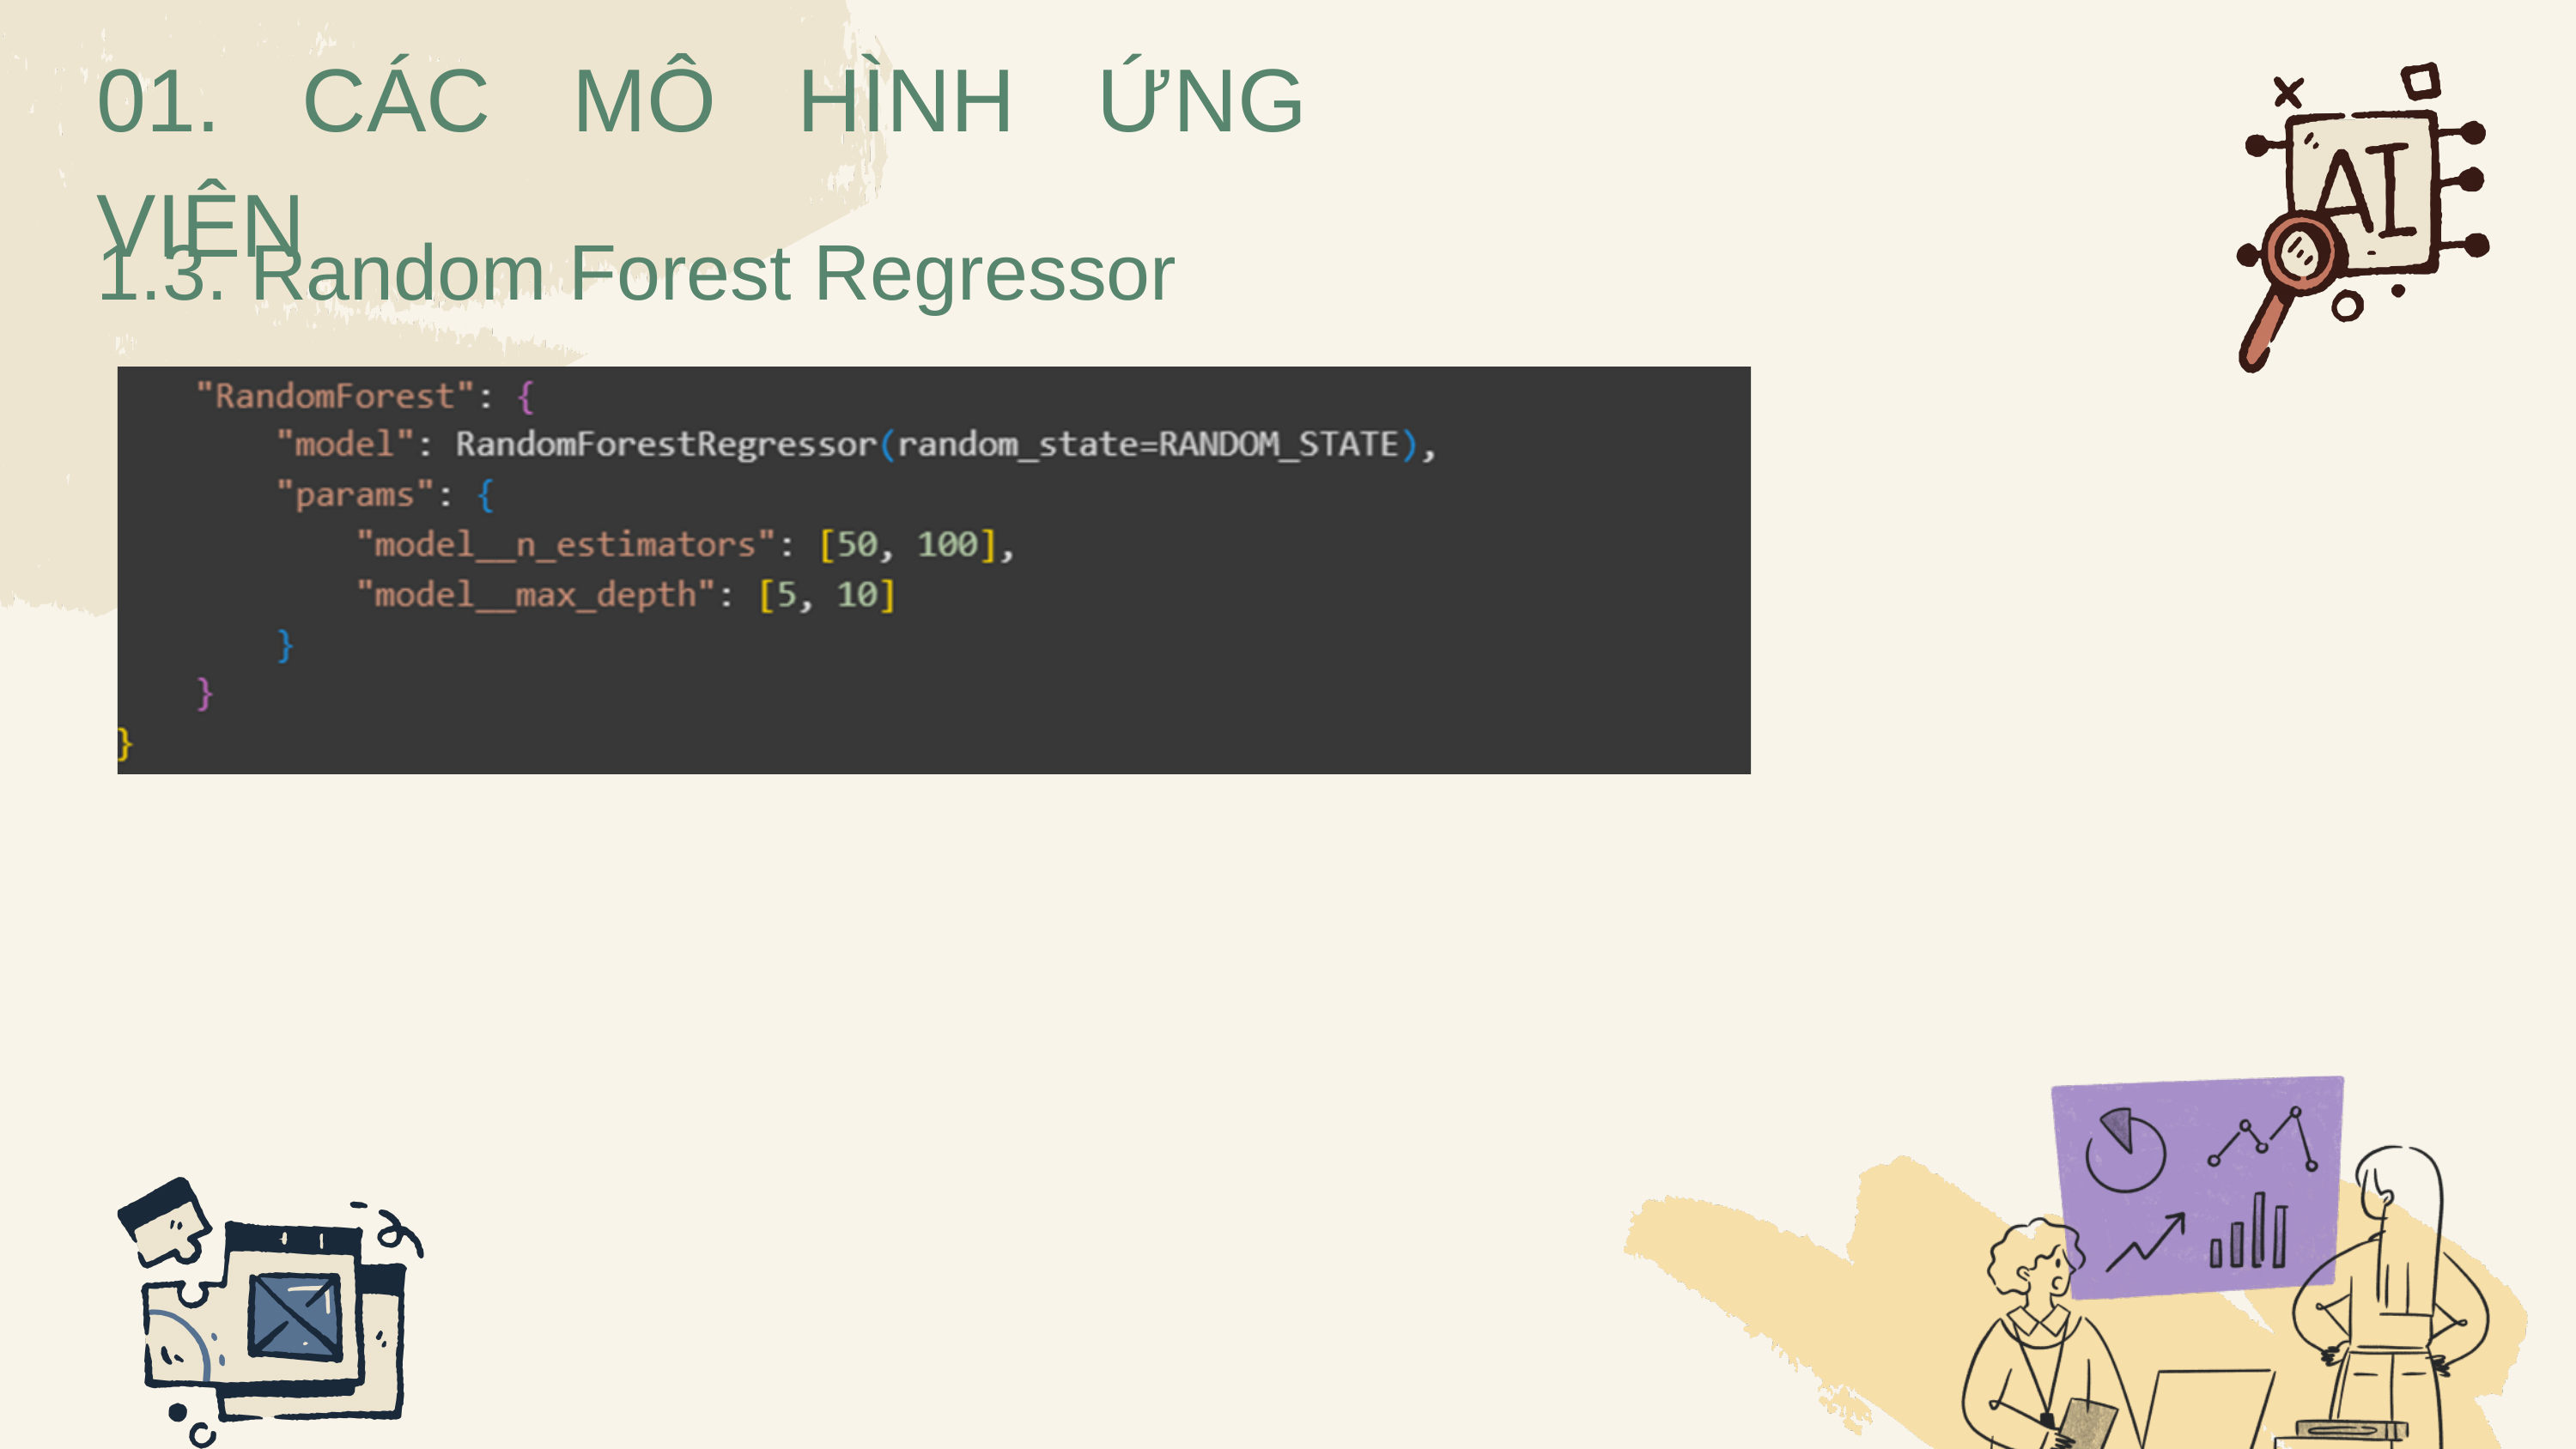

01. CÁC MÔ HÌNH ỨNG VIÊN

1.3. Random Forest Regressor